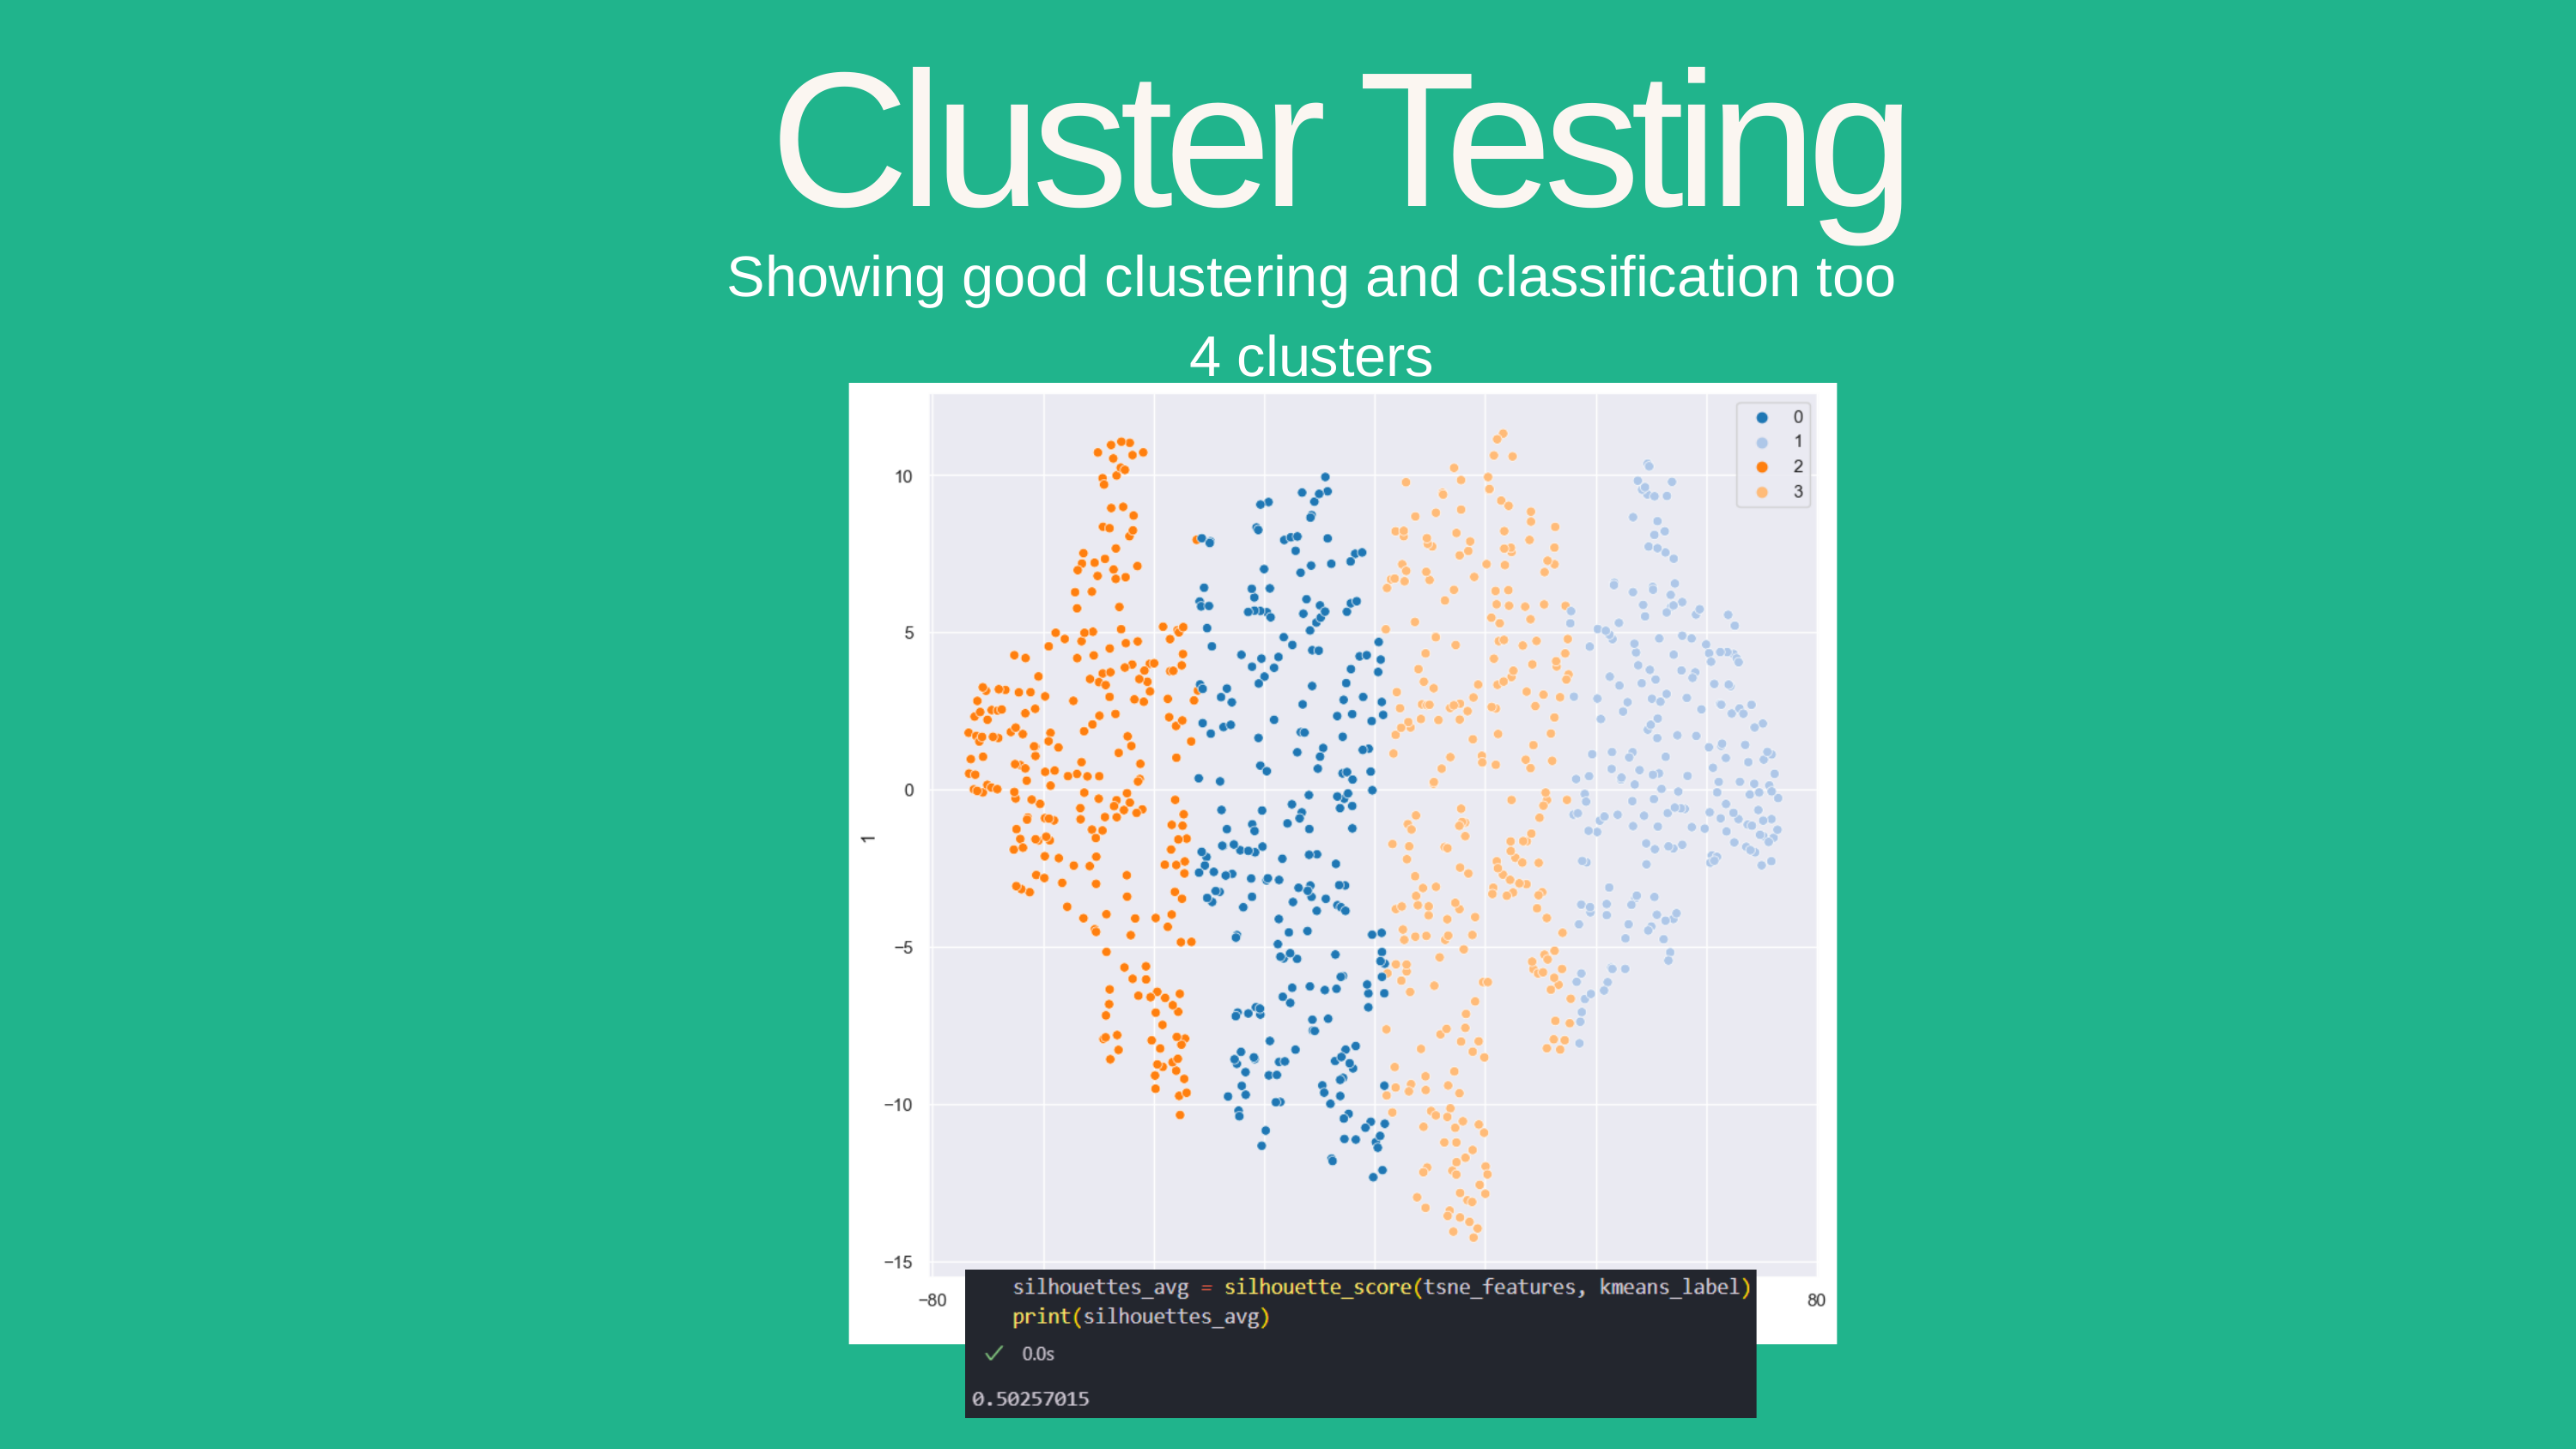

Cluster Testing
Showing good clustering and classification too 4 clusters